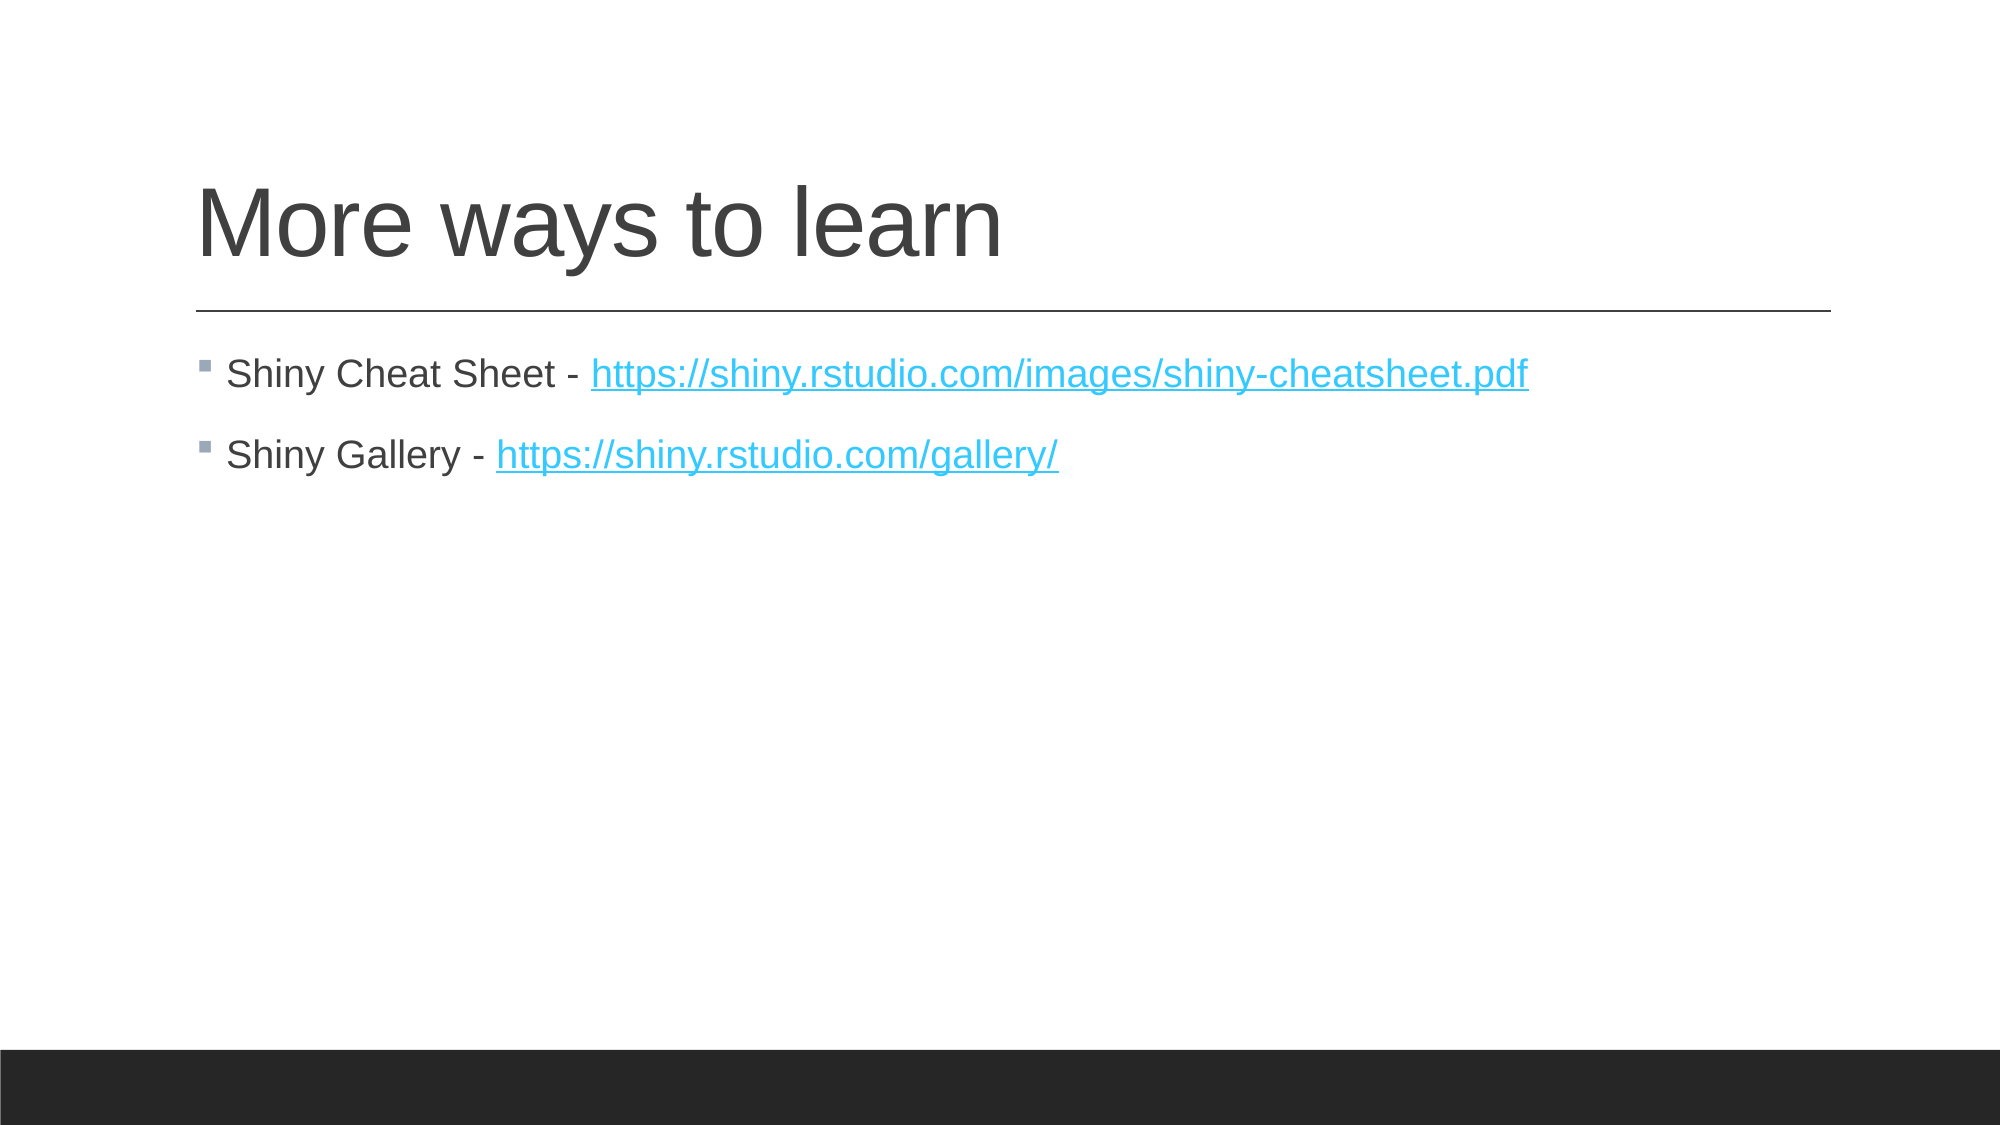

# More ways to learn
Shiny Cheat Sheet - https://shiny.rstudio.com/images/shiny-cheatsheet.pdf
Shiny Gallery - https://shiny.rstudio.com/gallery/